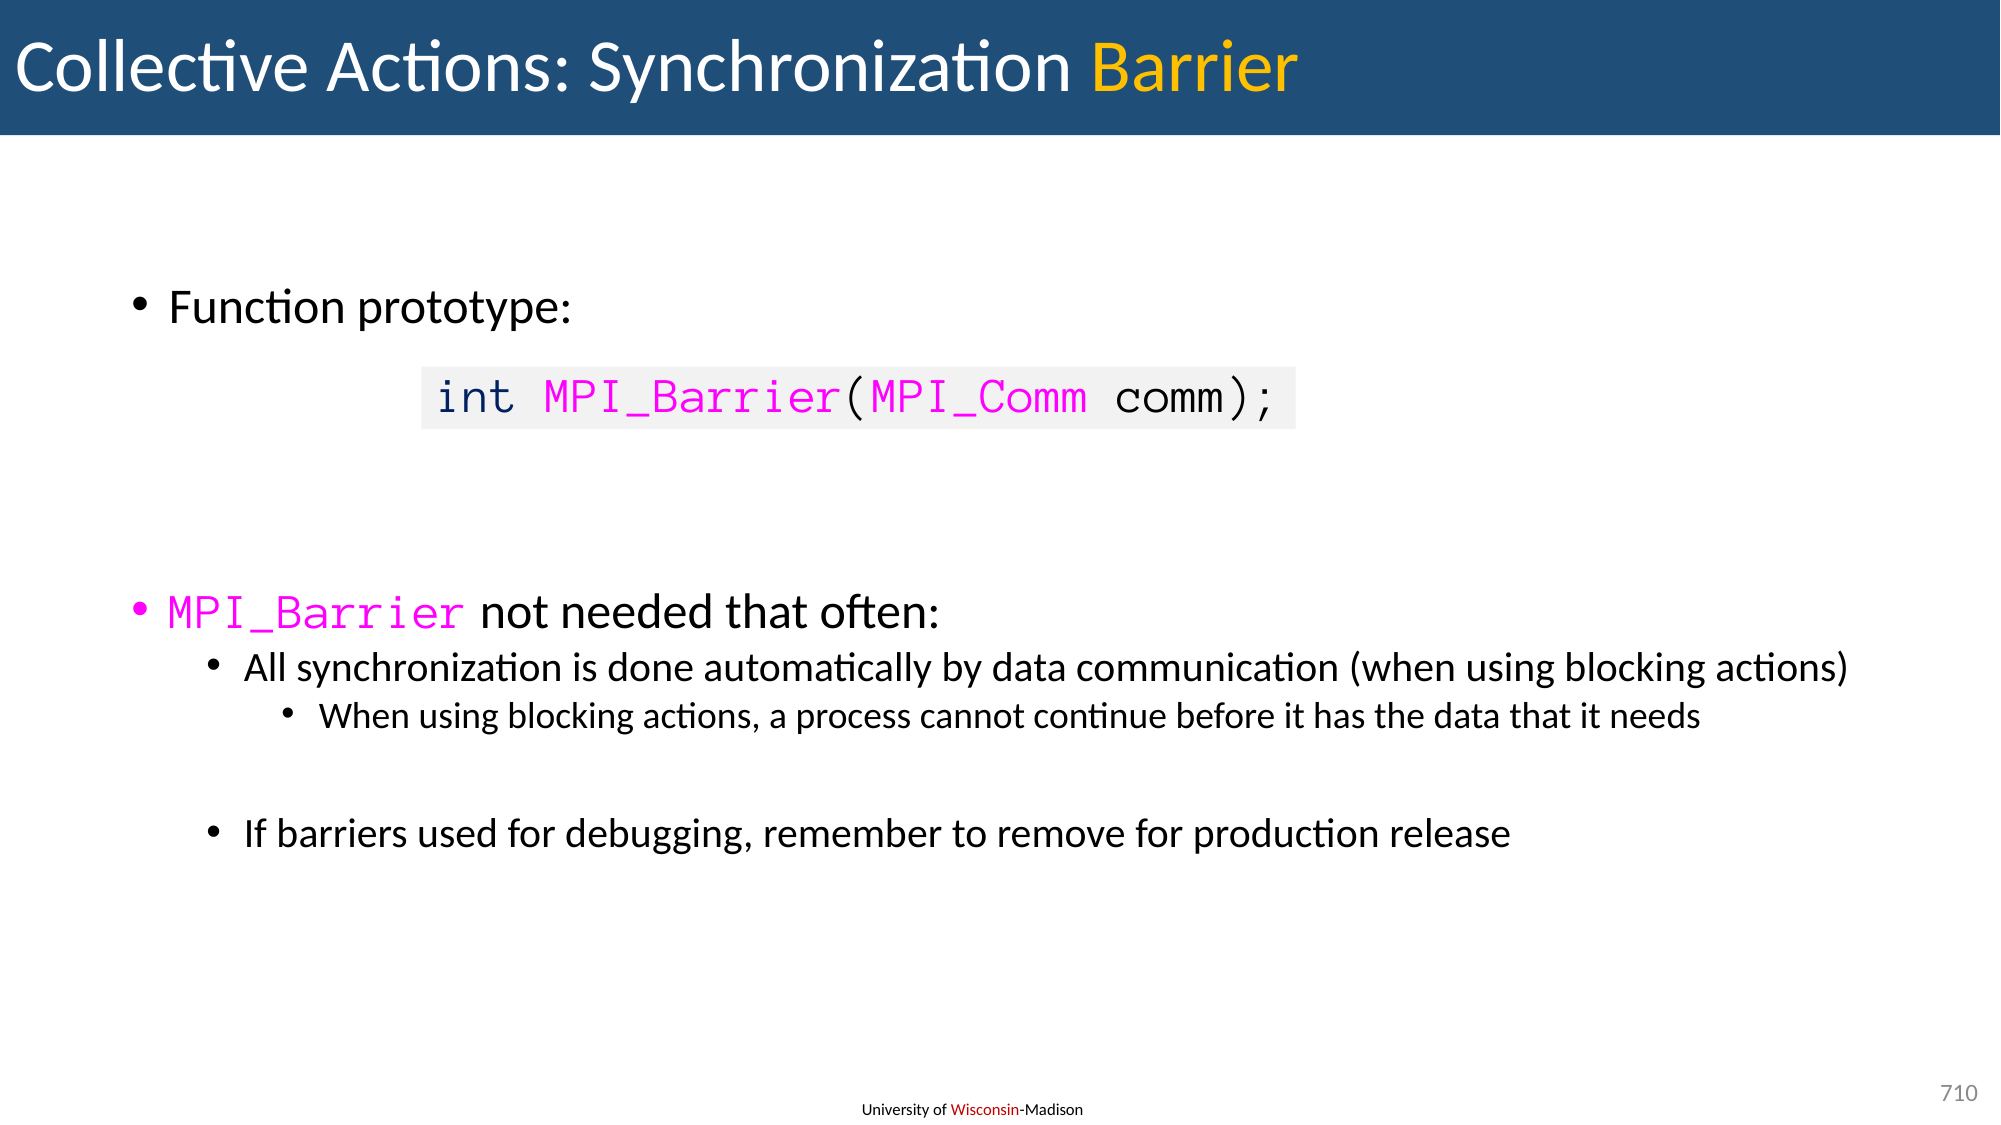

# Collective Actions: Synchronization Barrier
Function prototype:

MPI_Barrier not needed that often:
All synchronization is done automatically by data communication (when using blocking actions)
When using blocking actions, a process cannot continue before it has the data that it needs

If barriers used for debugging, remember to remove for production release
int MPI_Barrier(MPI_Comm comm);
710